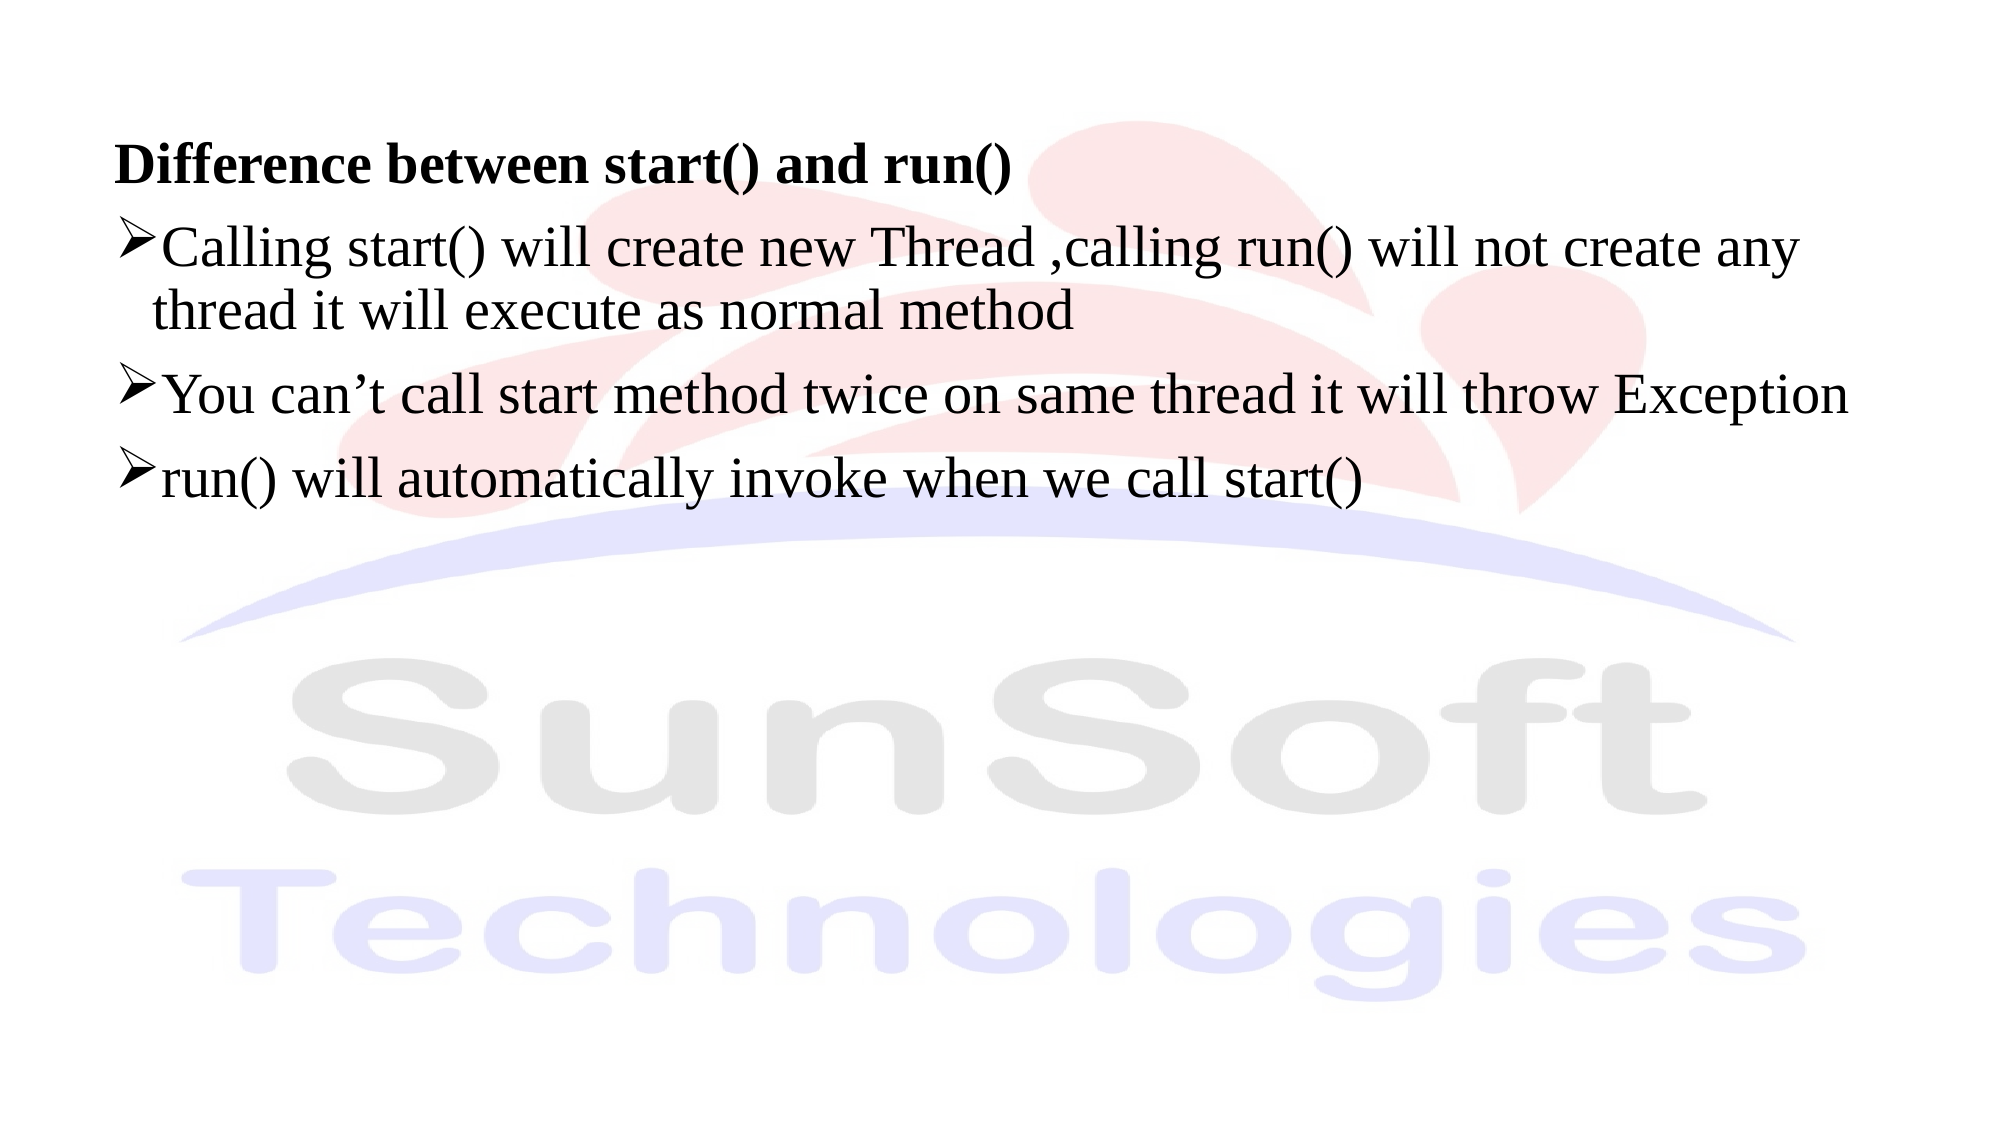

Difference between start() and run()
Calling start() will create new Thread ,calling run() will not create any thread it will execute as normal method
You can’t call start method twice on same thread it will throw Exception
run() will automatically invoke when we call start()